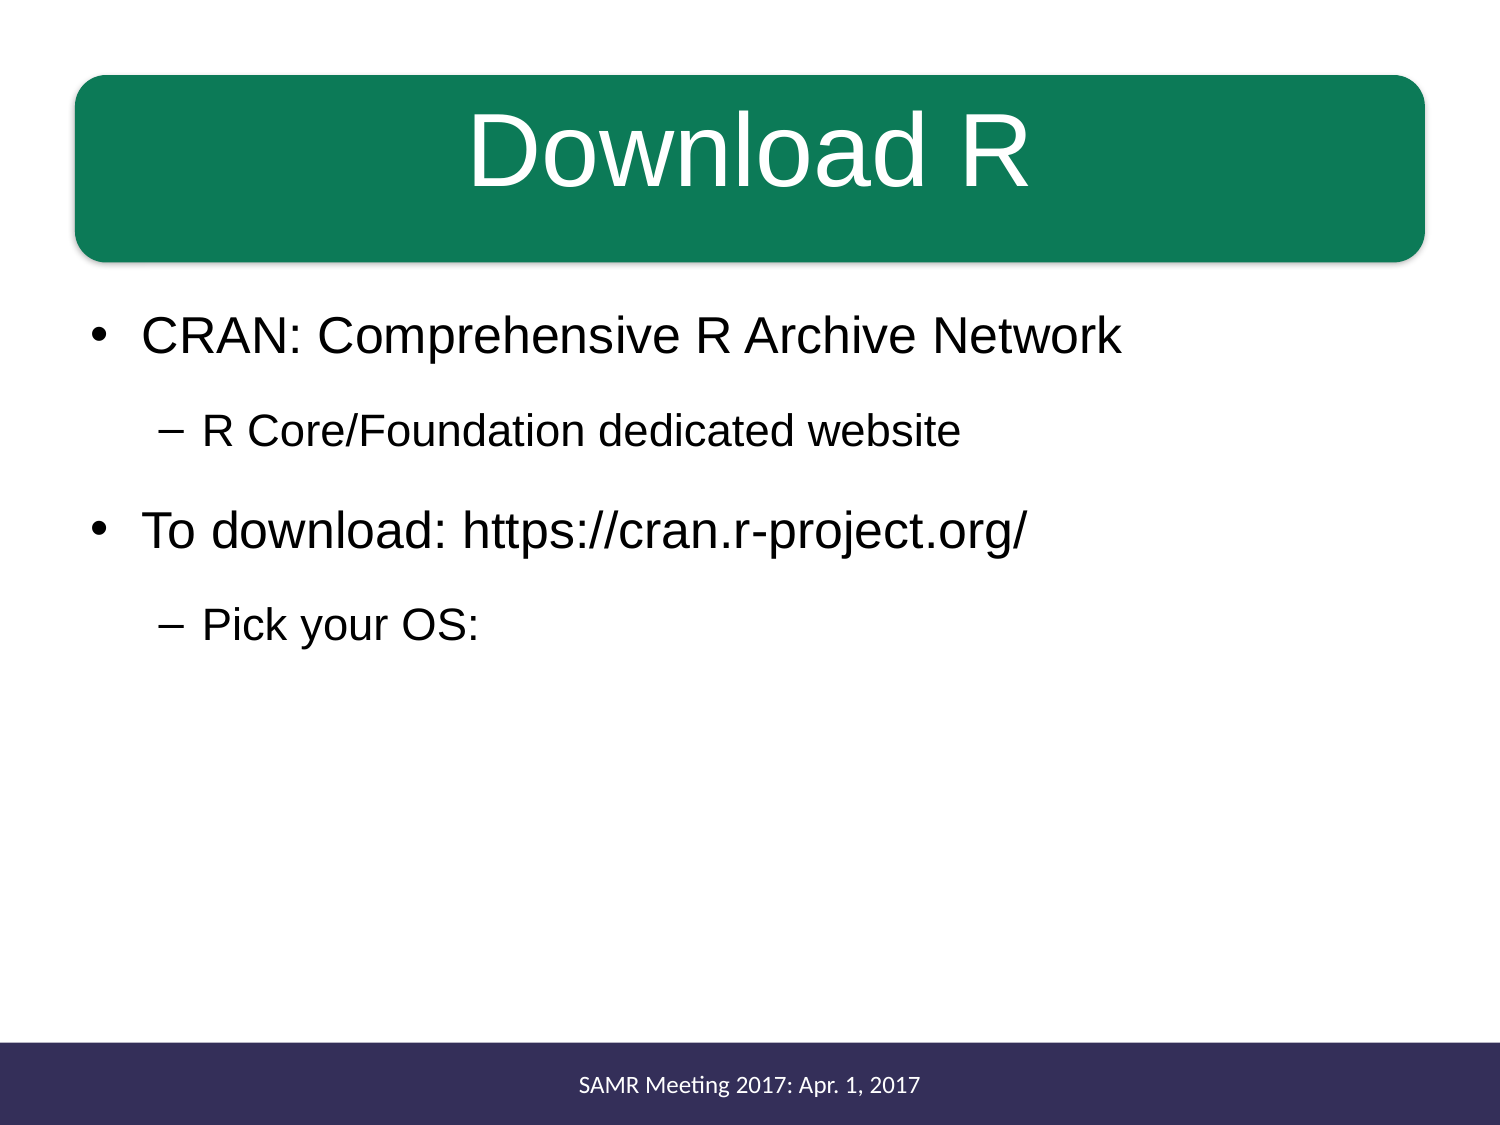

# Download R
CRAN: Comprehensive R Archive Network
R Core/Foundation dedicated website
To download: https://cran.r-project.org/
Pick your OS: